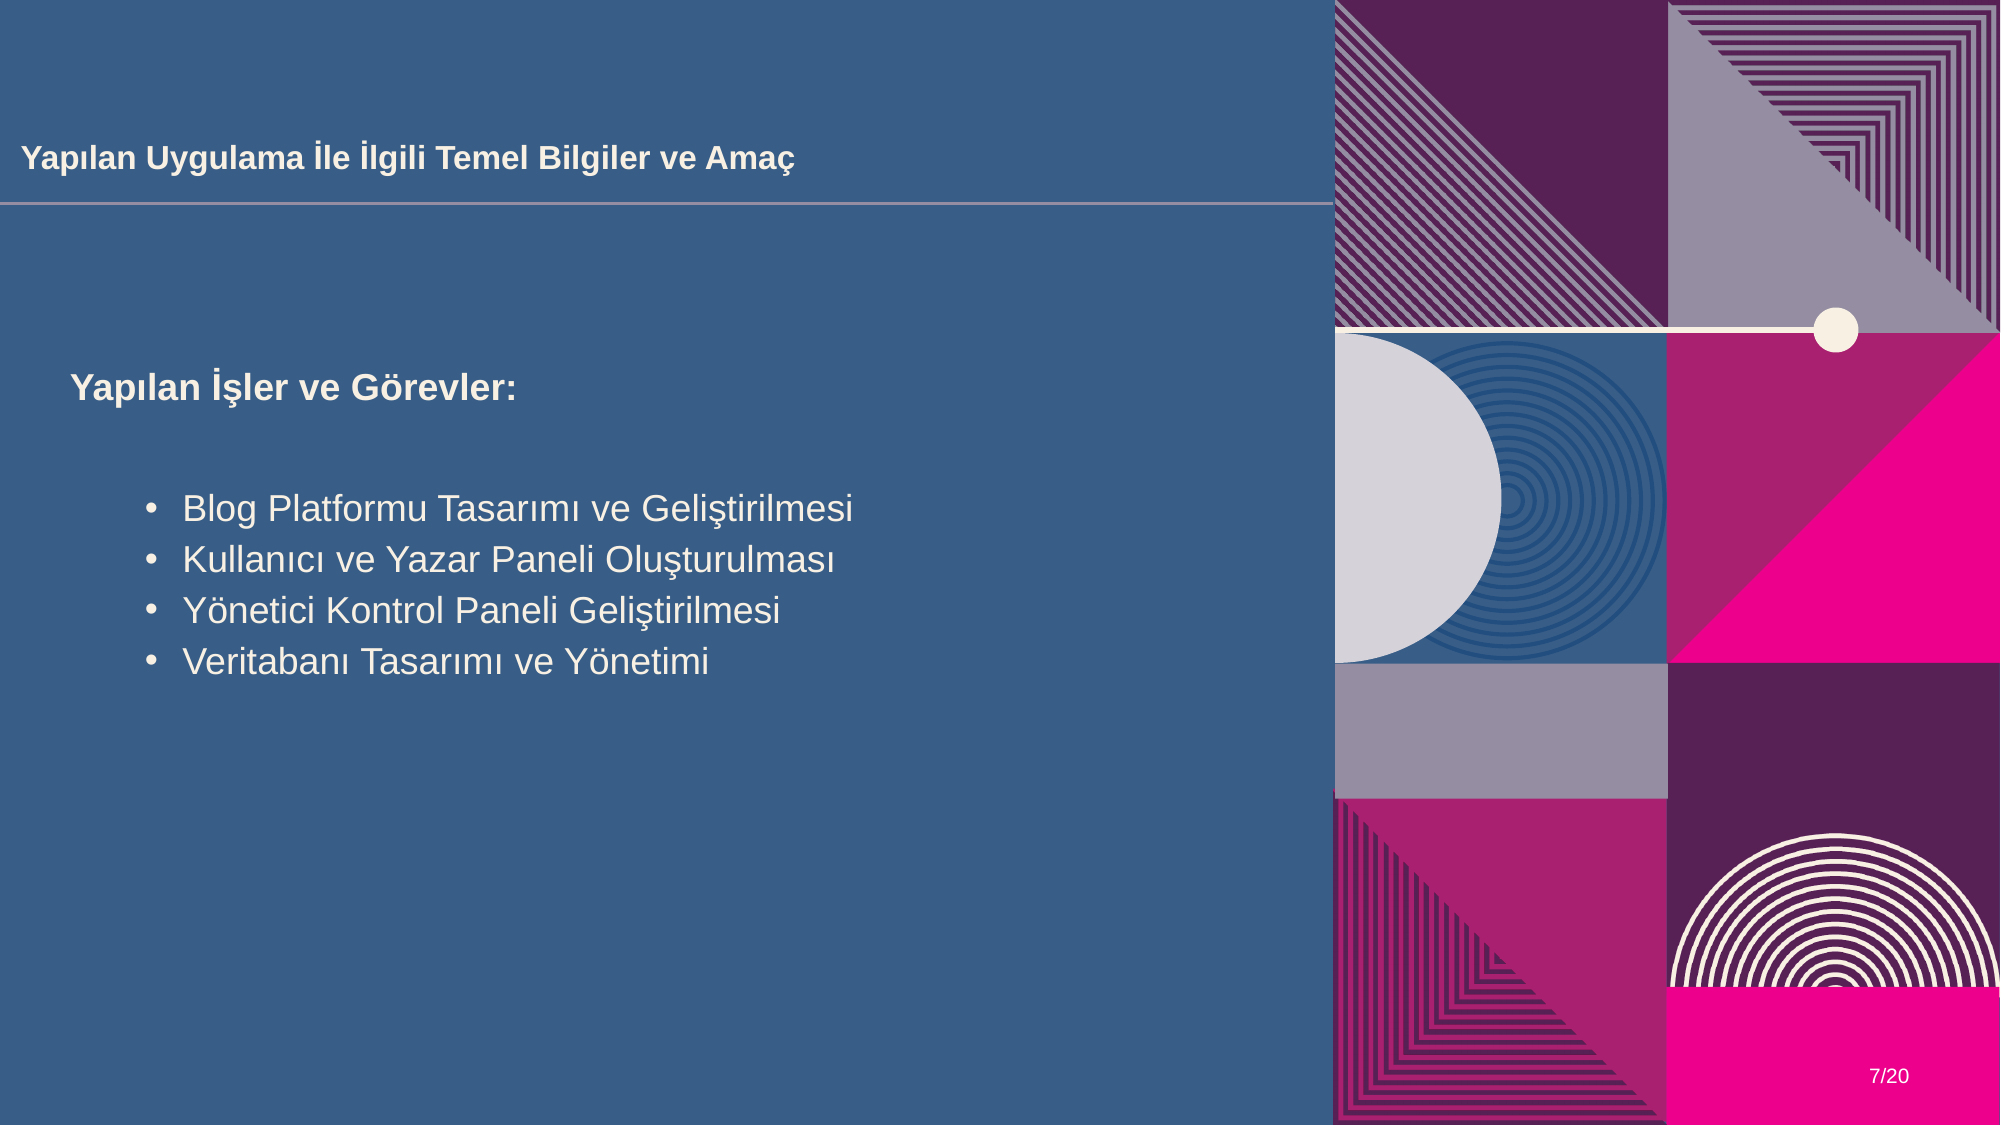

Yapılan Uygulama İle İlgili Temel Bilgiler ve Amaç
Yapılan İşler ve Görevler:

Blog Platformu Tasarımı ve Geliştirilmesi
Kullanıcı ve Yazar Paneli Oluşturulması
Yönetici Kontrol Paneli Geliştirilmesi
Veritabanı Tasarımı ve Yönetimi
7/20